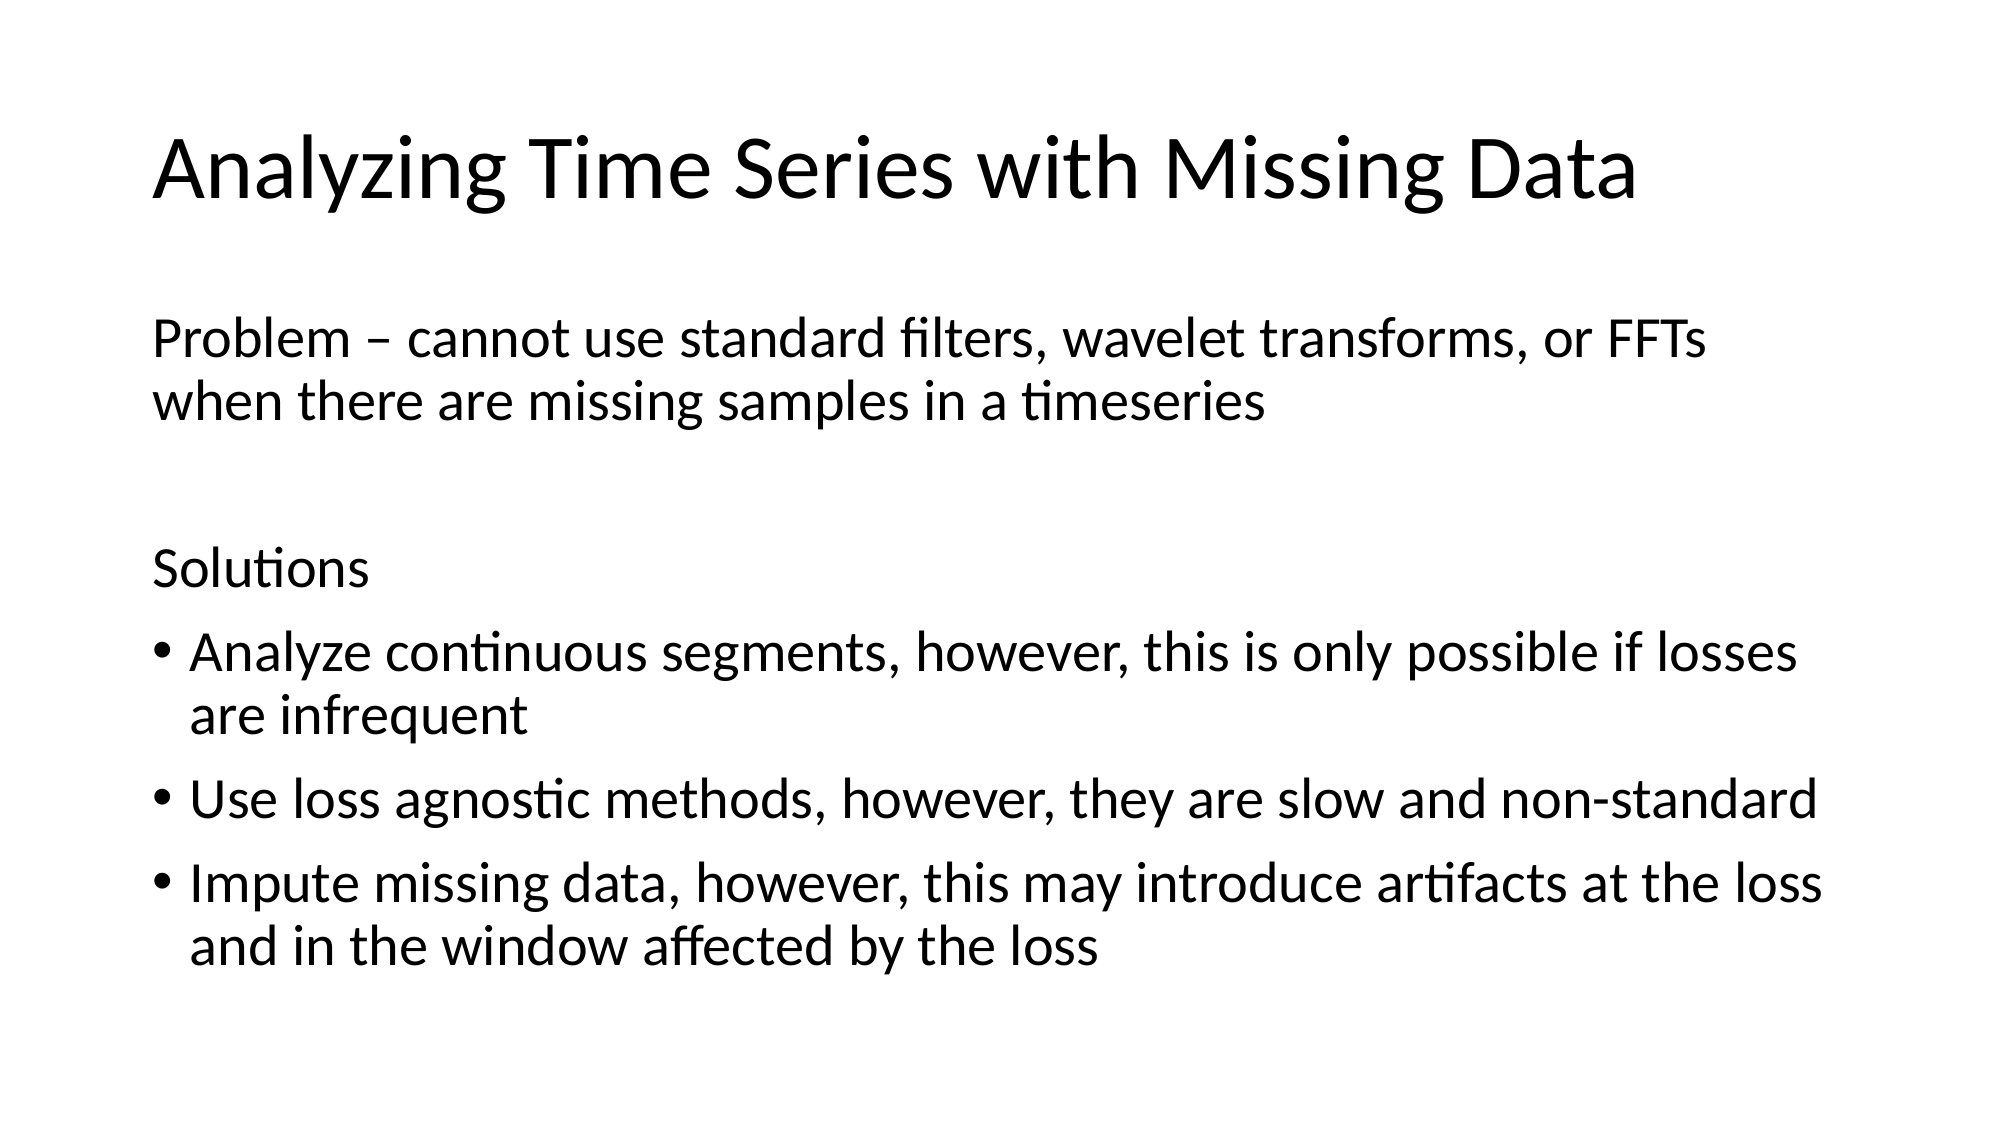

# Analyzing Time Series with Missing Data
Problem – cannot use standard filters, wavelet transforms, or FFTs when there are missing samples in a timeseries

Solutions
Analyze continuous segments, however, this is only possible if losses are infrequent
Use loss agnostic methods, however, they are slow and non-standard
Impute missing data, however, this may introduce artifacts at the loss and in the window affected by the loss